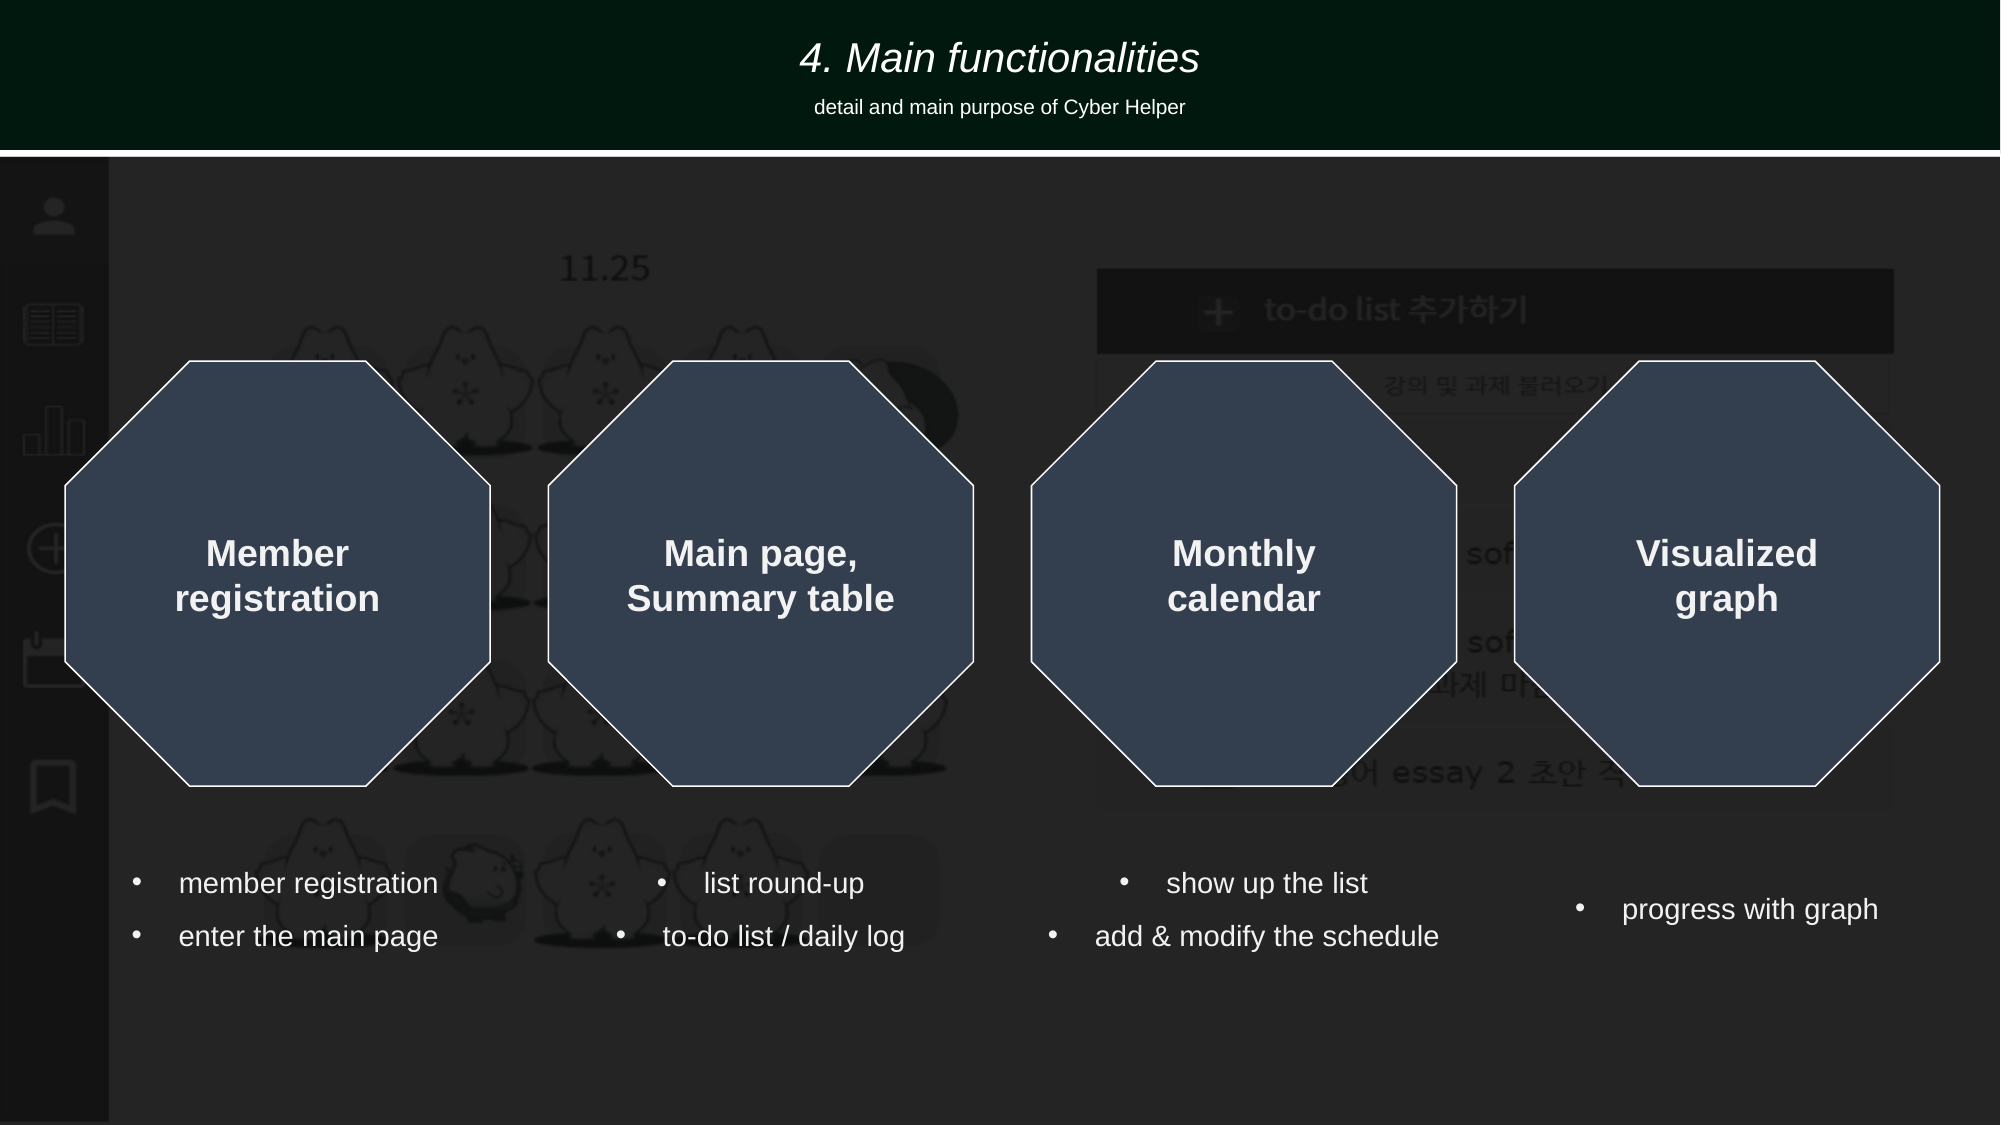

4. Main functionalities
detail and main purpose of Cyber Helper
Member registration
Main page, Summary table
Monthly calendar
Visualized graph
member registration
enter the main page
show up the list
add & modify the schedule
list round-up
to-do list / daily log
progress with graph